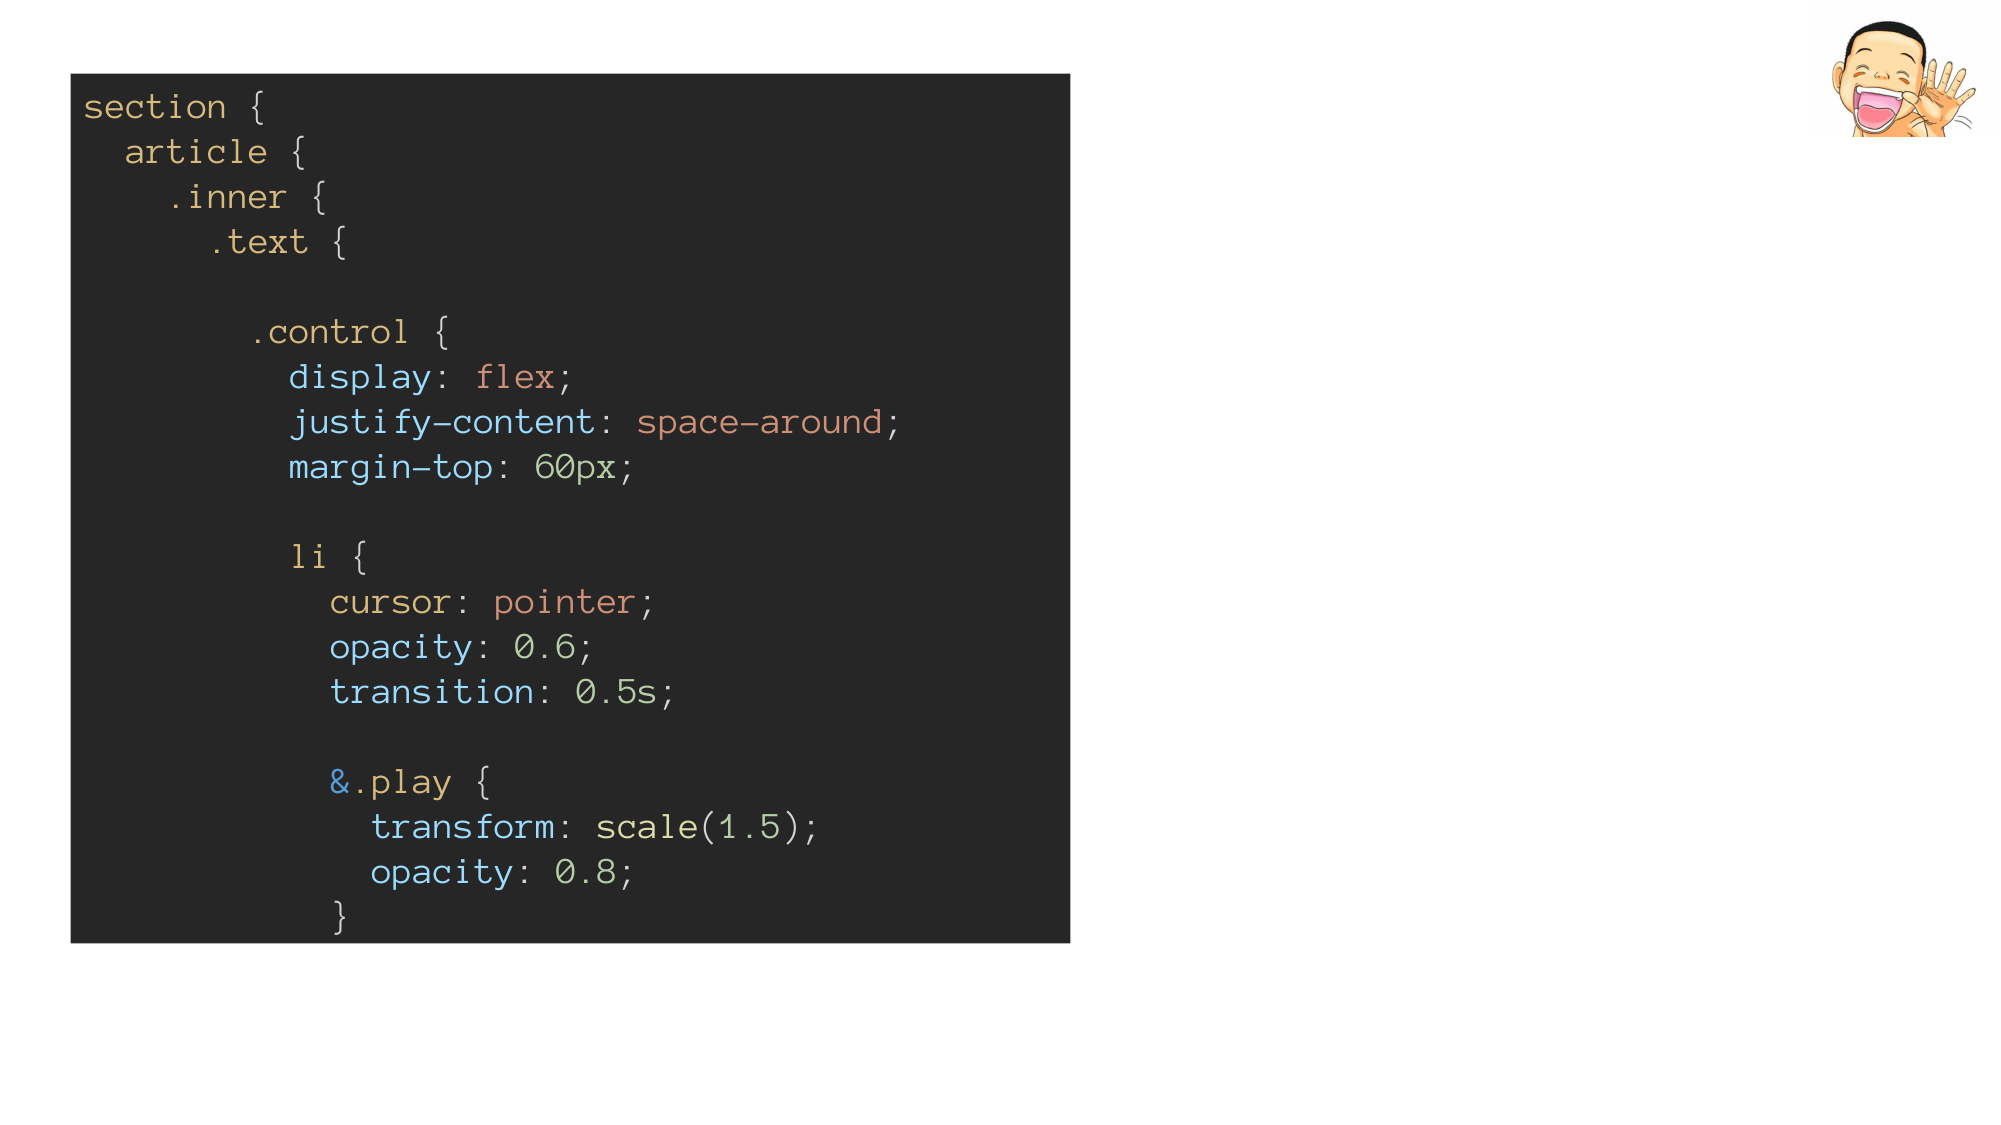

section {
  article {
    .inner {
      .text {

        .control {
          display: flex;
          justify-content: space-around;
          margin-top: 60px;
          li {
            cursor: pointer;
            opacity: 0.6;
            transition: 0.5s;
            &.play {
              transform: scale(1.5);
              opacity: 0.8;
            }